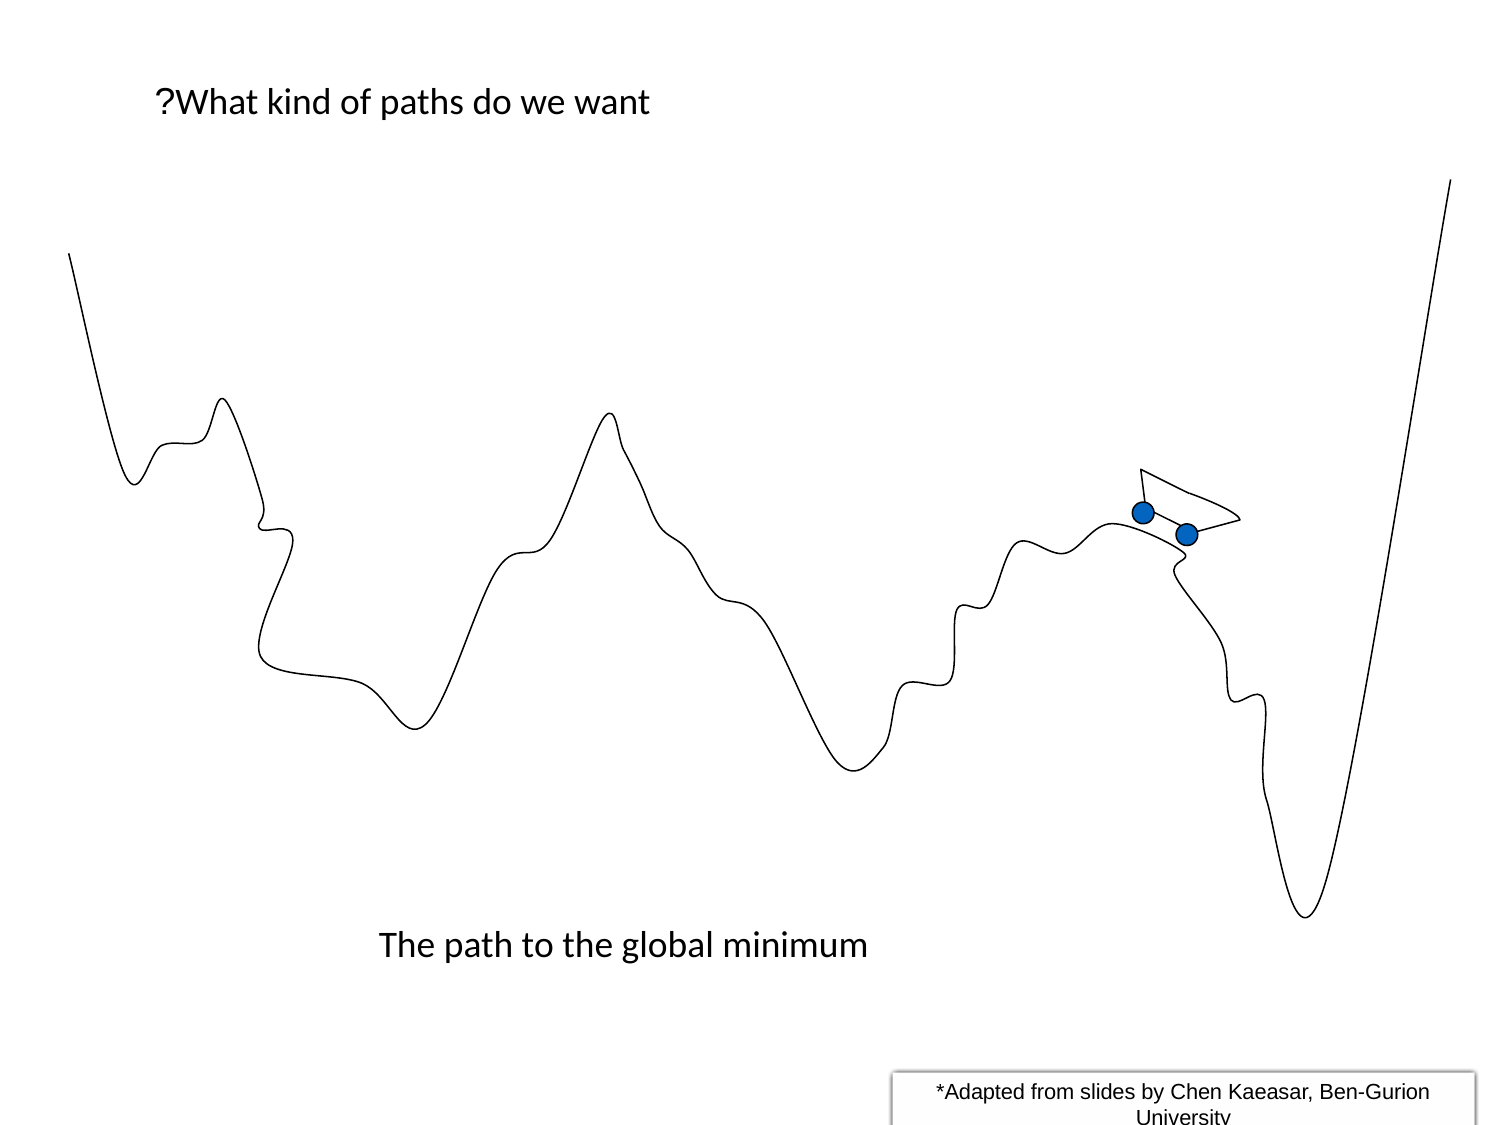

What kind of paths do we want?

The path to the global minimum
*Adapted from slides by Chen Kaeasar, Ben-Gurion University